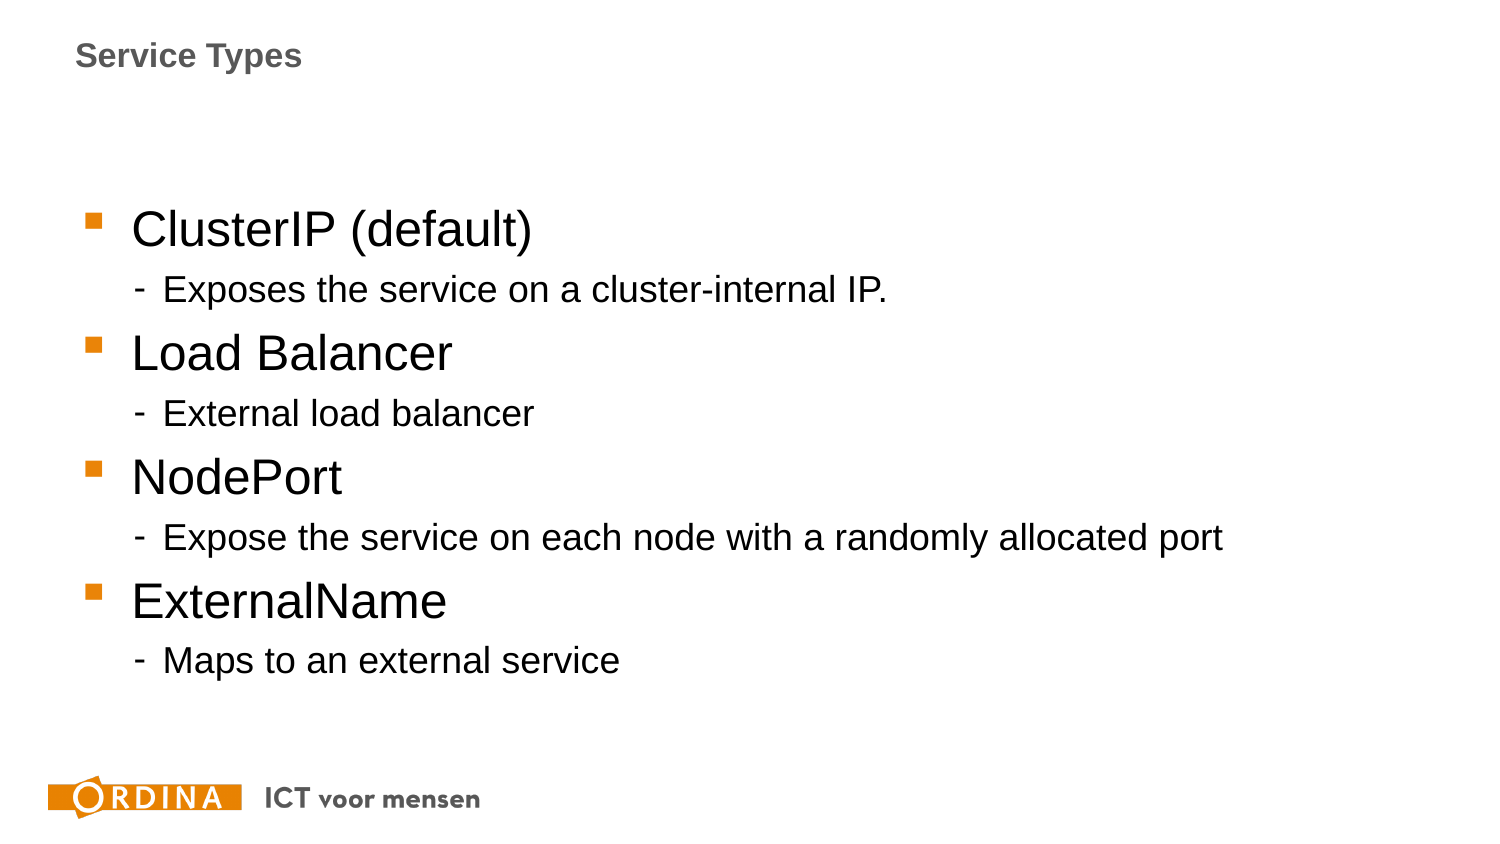

# Service Types
ClusterIP (default)
Exposes the service on a cluster-internal IP.
Load Balancer
External load balancer
NodePort
Expose the service on each node with a randomly allocated port
ExternalName
Maps to an external service
37